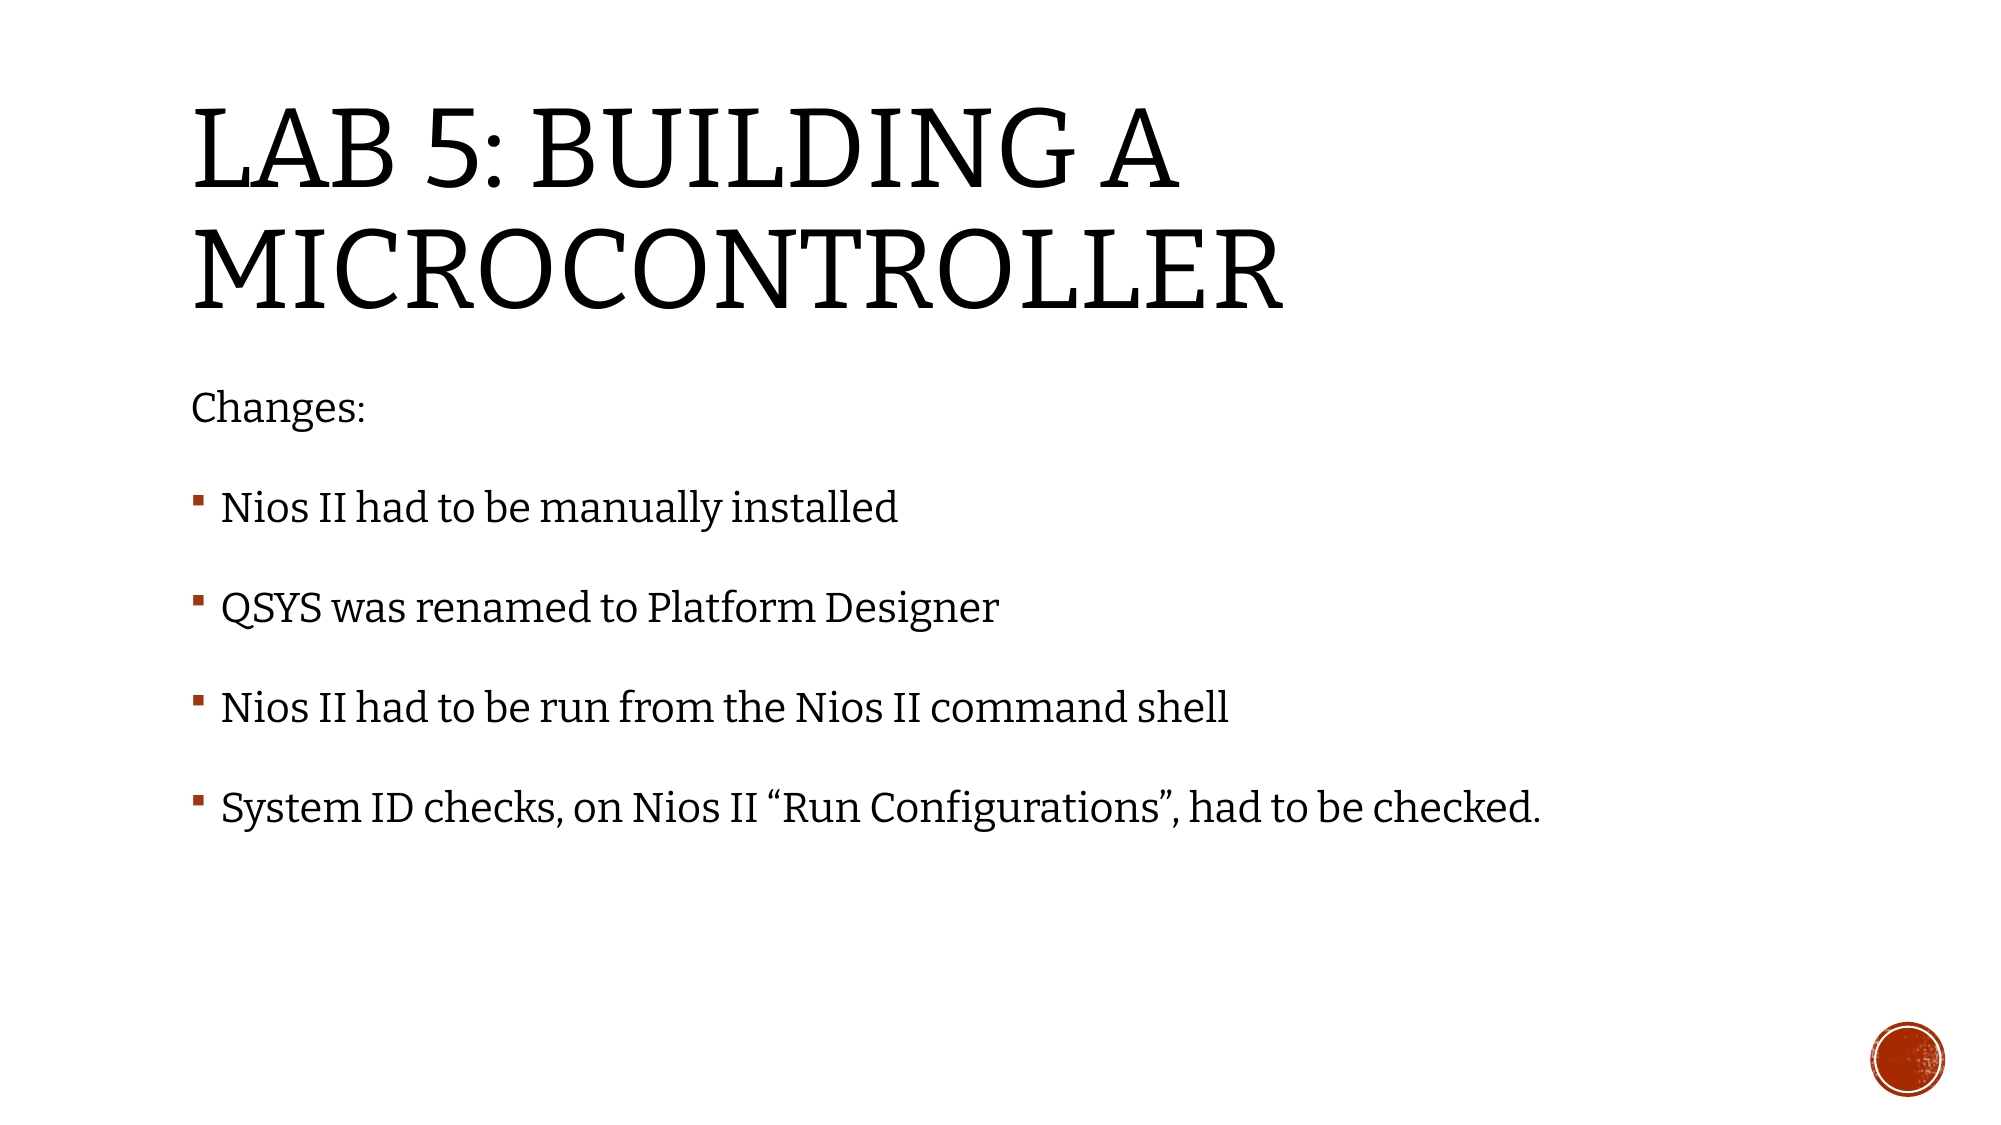

# Lab 5: Building a Microcontroller
Changes:
Nios II had to be manually installed
QSYS was renamed to Platform Designer
Nios II had to be run from the Nios II command shell
System ID checks, on Nios II “Run Configurations”, had to be checked.